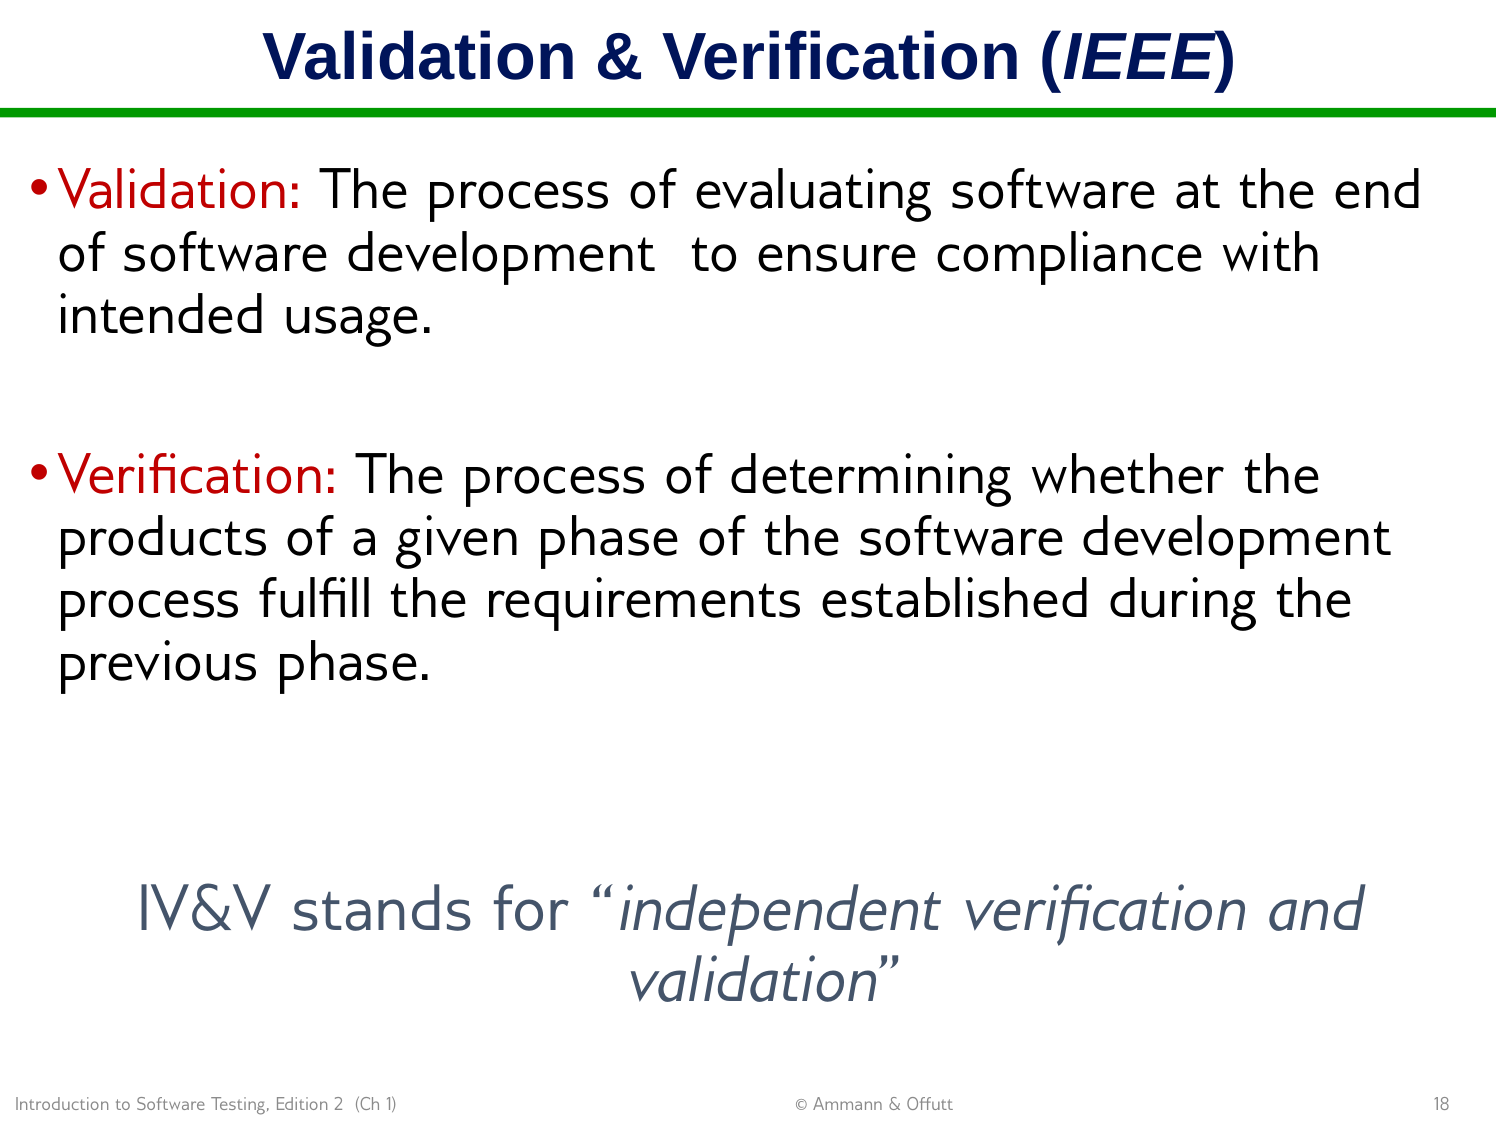

# Validation & Verification (IEEE)
Validation: The process of evaluating software at the end of software development  to ensure compliance with intended usage.

Verification: The process of determining whether the products of a given phase of the software development process fulfill the requirements established during the previous phase.

IV&V stands for “independent verification and validation”
18
Introduction to Software Testing, Edition 2  (Ch 1)
© Ammann & Offutt